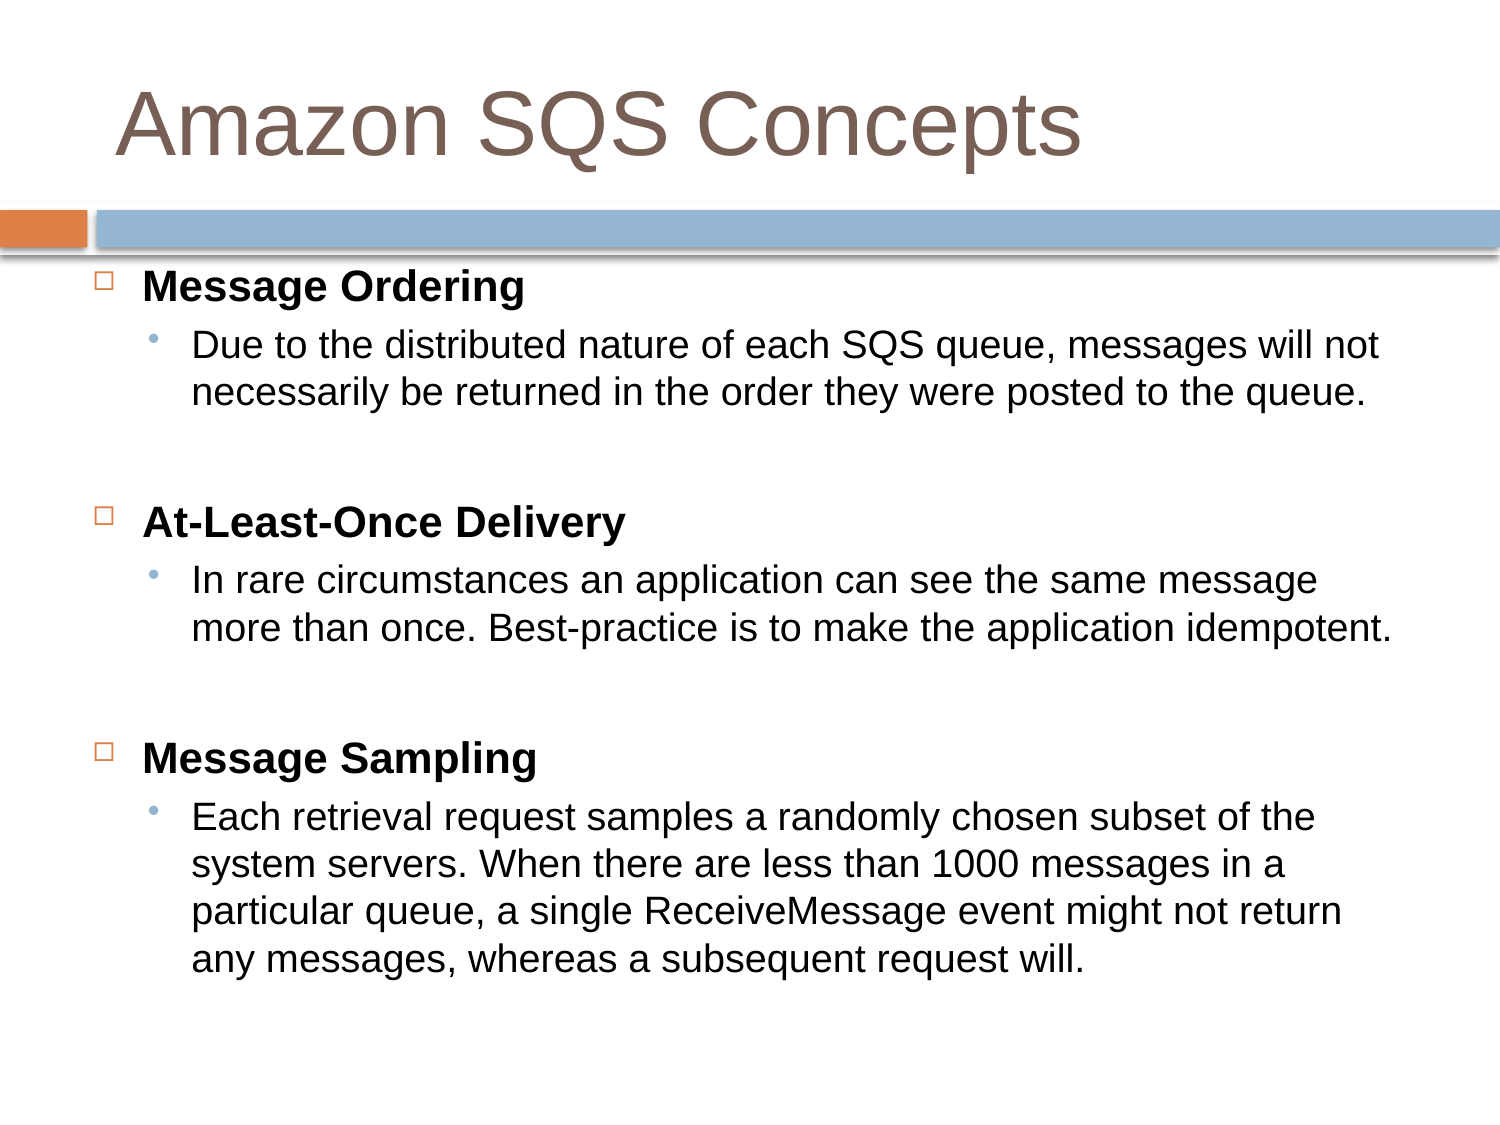

# Amazon SQS Concepts
Message Ordering
Due to the distributed nature of each SQS queue, messages will not necessarily be returned in the order they were posted to the queue.

At-Least-Once Delivery
In rare circumstances an application can see the same message more than once. Best-practice is to make the application idempotent.

Message Sampling
Each retrieval request samples a randomly chosen subset of the system servers. When there are less than 1000 messages in a particular queue, a single ReceiveMessage event might not return any messages, whereas a subsequent request will.